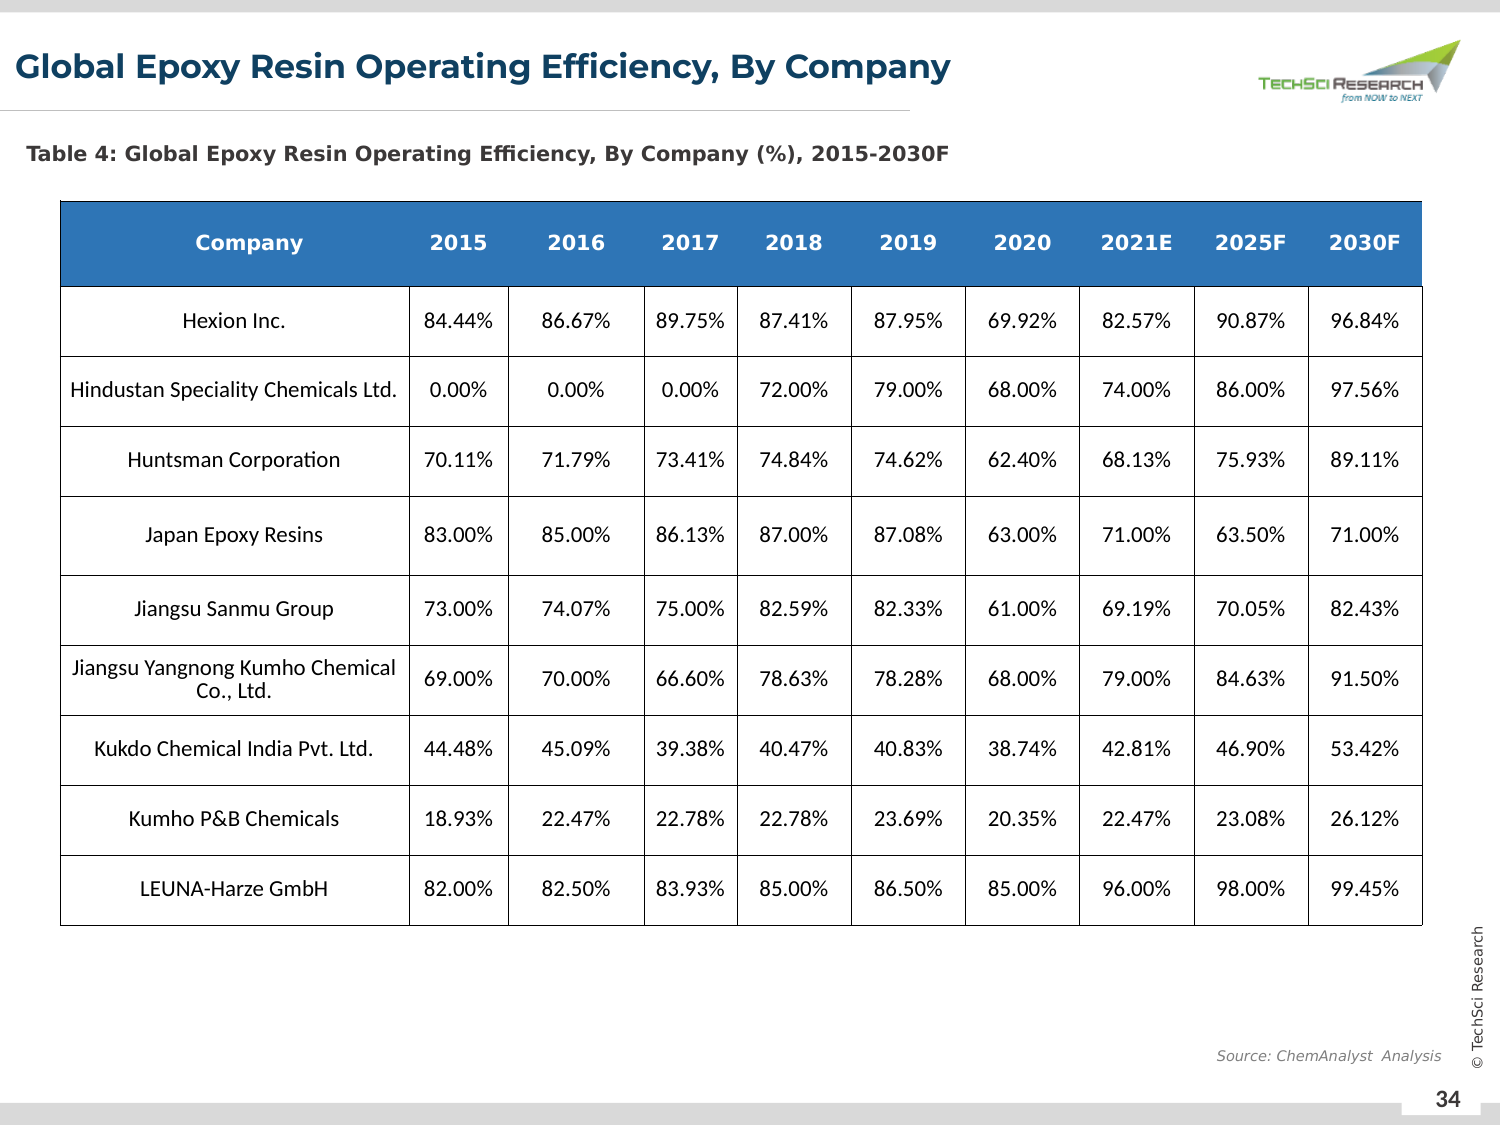

Global Epoxy Resin Operating Efficiency, By Company
Table 4: Global Epoxy Resin Operating Efficiency, By Company (%), 2015-2030F
| Company | 2015 | 2016 | 2017 | 2018 | 2019 | 2020 | 2021E | 2025F | 2030F |
| --- | --- | --- | --- | --- | --- | --- | --- | --- | --- |
| Hexion Inc. | 84.44% | 86.67% | 89.75% | 87.41% | 87.95% | 69.92% | 82.57% | 90.87% | 96.84% |
| Hindustan Speciality Chemicals Ltd. | 0.00% | 0.00% | 0.00% | 72.00% | 79.00% | 68.00% | 74.00% | 86.00% | 97.56% |
| Huntsman Corporation | 70.11% | 71.79% | 73.41% | 74.84% | 74.62% | 62.40% | 68.13% | 75.93% | 89.11% |
| Japan Epoxy Resins | 83.00% | 85.00% | 86.13% | 87.00% | 87.08% | 63.00% | 71.00% | 63.50% | 71.00% |
| Jiangsu Sanmu Group | 73.00% | 74.07% | 75.00% | 82.59% | 82.33% | 61.00% | 69.19% | 70.05% | 82.43% |
| Jiangsu Yangnong Kumho Chemical Co., Ltd. | 69.00% | 70.00% | 66.60% | 78.63% | 78.28% | 68.00% | 79.00% | 84.63% | 91.50% |
| Kukdo Chemical India Pvt. Ltd. | 44.48% | 45.09% | 39.38% | 40.47% | 40.83% | 38.74% | 42.81% | 46.90% | 53.42% |
| Kumho P&B Chemicals | 18.93% | 22.47% | 22.78% | 22.78% | 23.69% | 20.35% | 22.47% | 23.08% | 26.12% |
| LEUNA-Harze GmbH | 82.00% | 82.50% | 83.93% | 85.00% | 86.50% | 85.00% | 96.00% | 98.00% | 99.45% |
Source: ChemAnalyst  Analysis